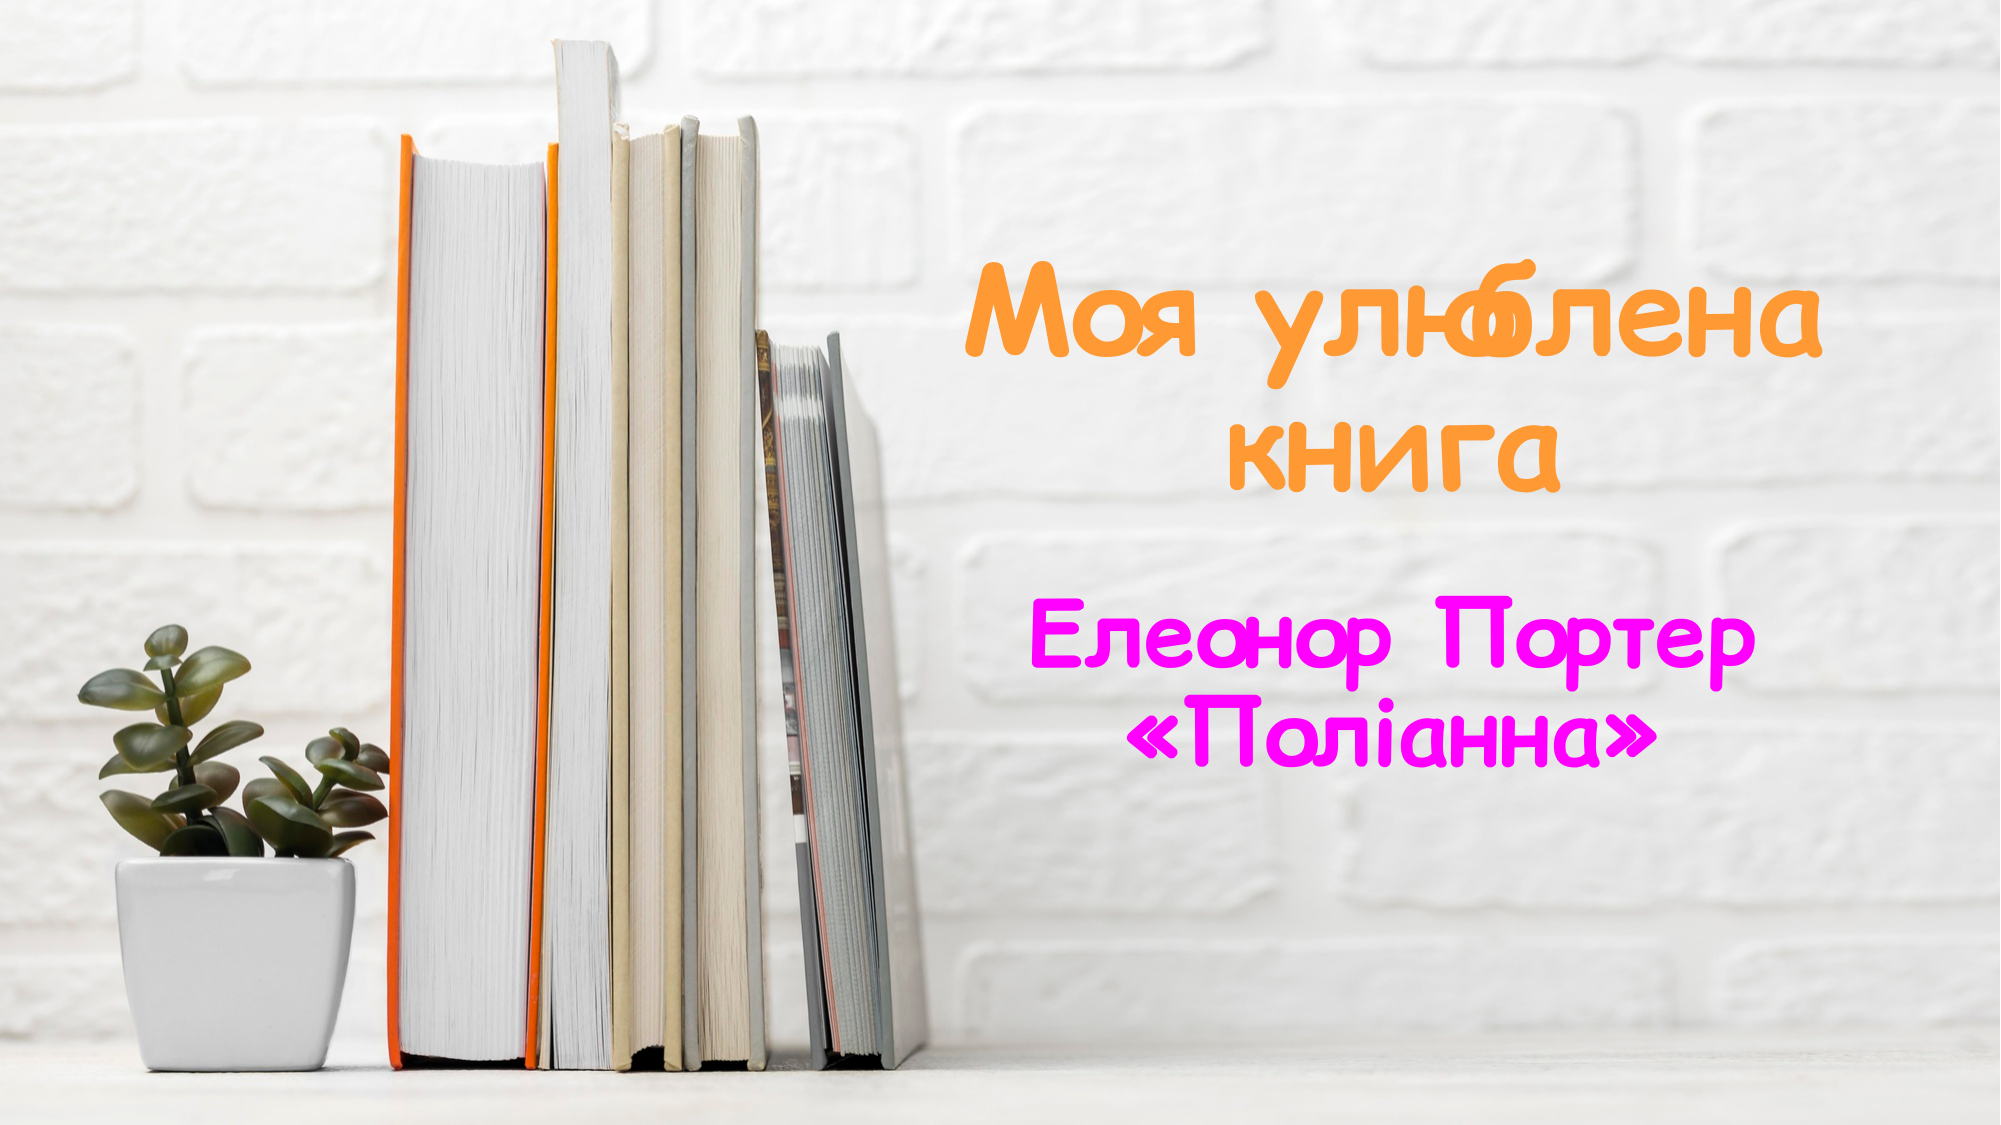

# Моя улюблена книга
Елеонор Портер
«Поліанна»